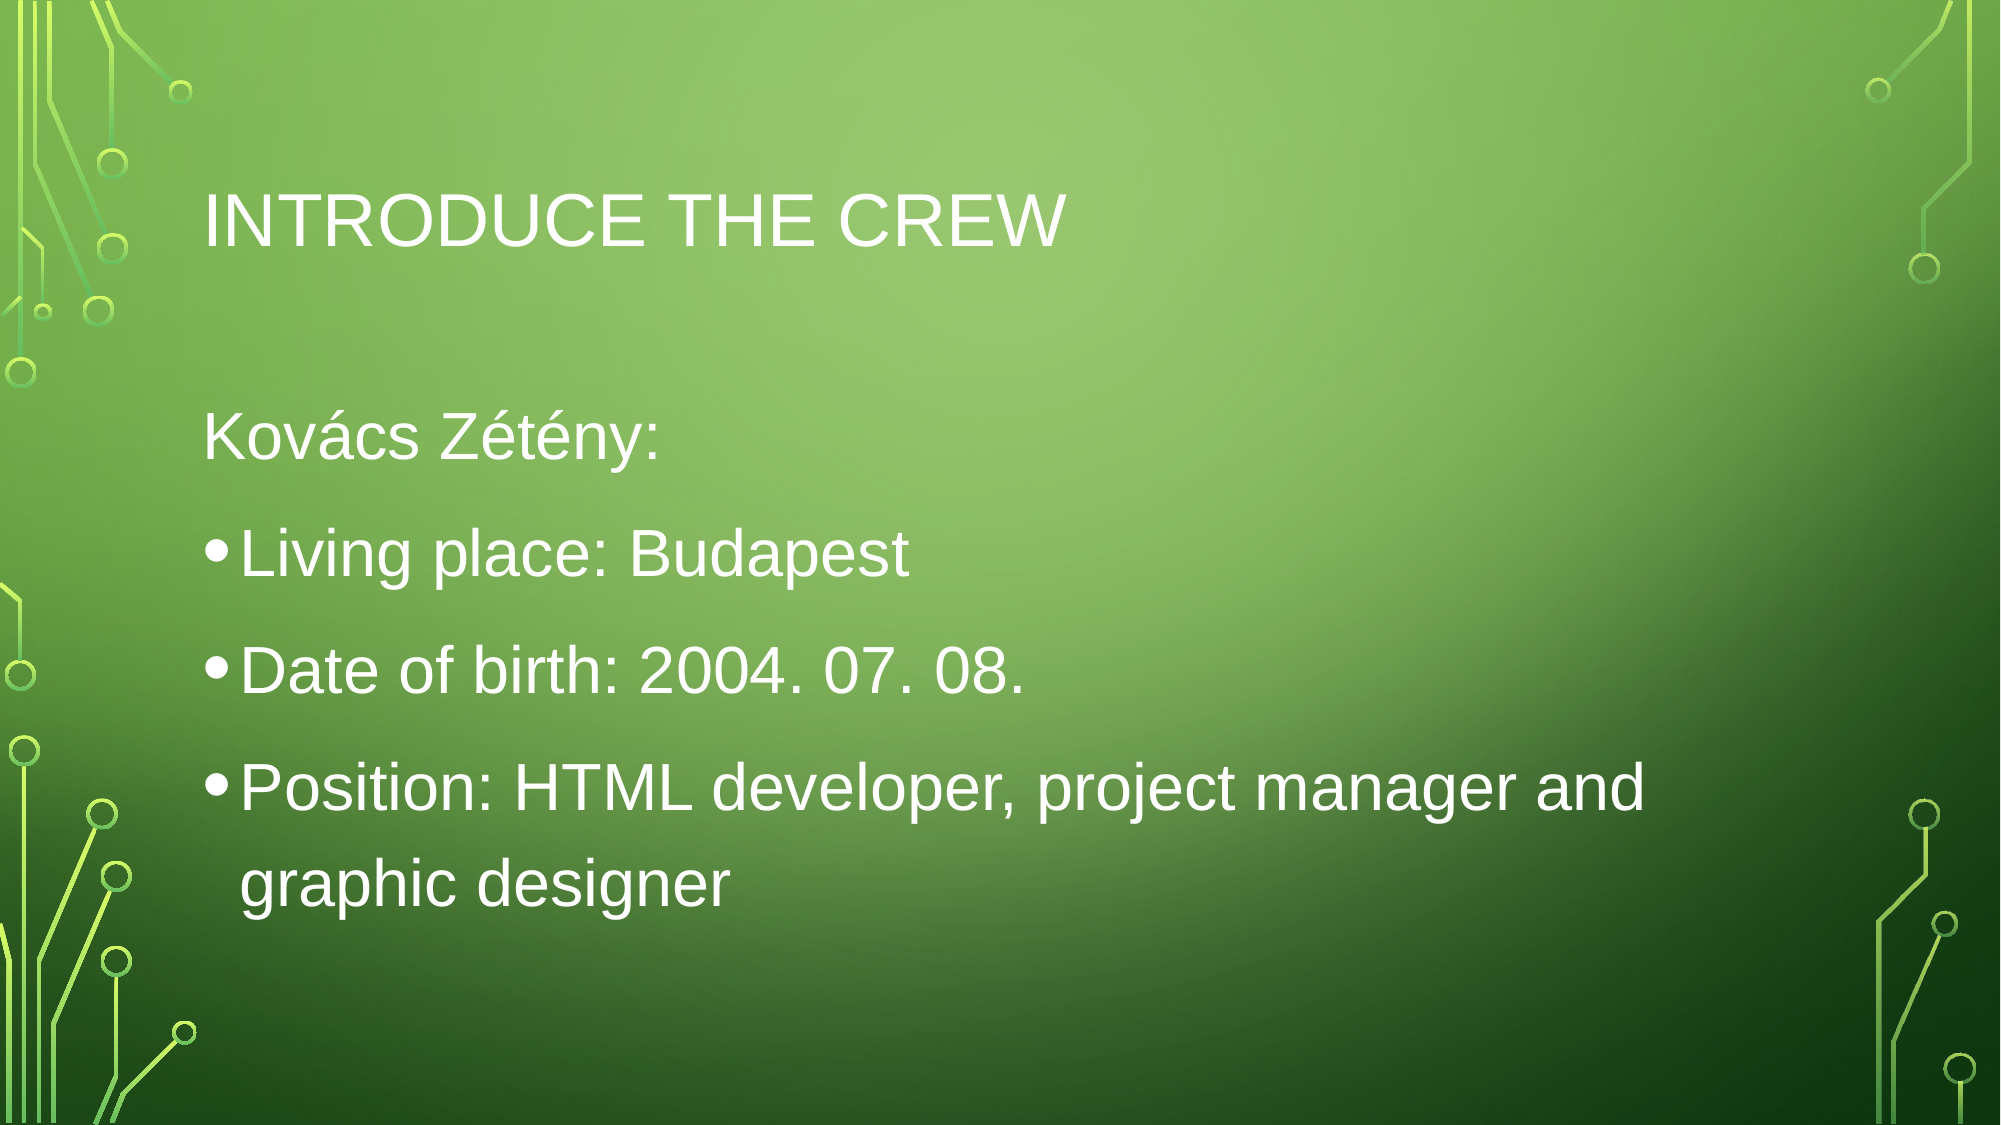

# Introduce the crew
Kovács Zétény:
Living place: Budapest
Date of birth: 2004. 07. 08.
Position: HTML developer, project manager and graphic designer